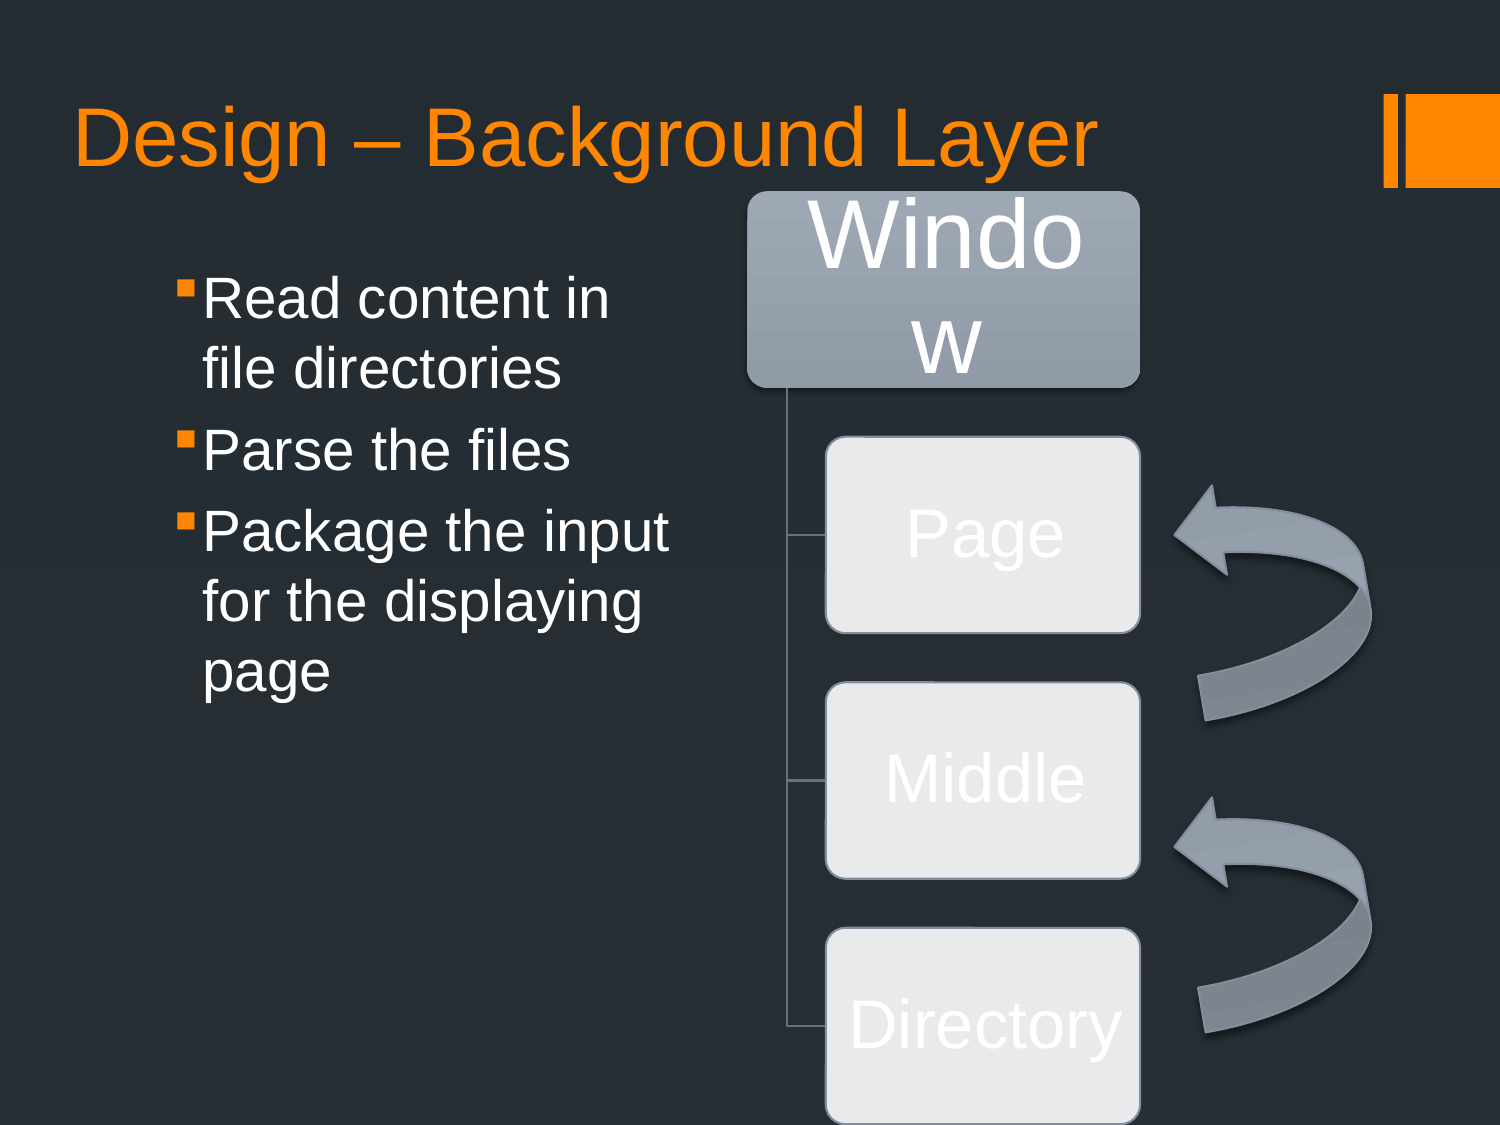

# Design – Background Layer
Window
Page
Middle
Directory
Read content in file directories
Parse the files
Package the input for the displaying page